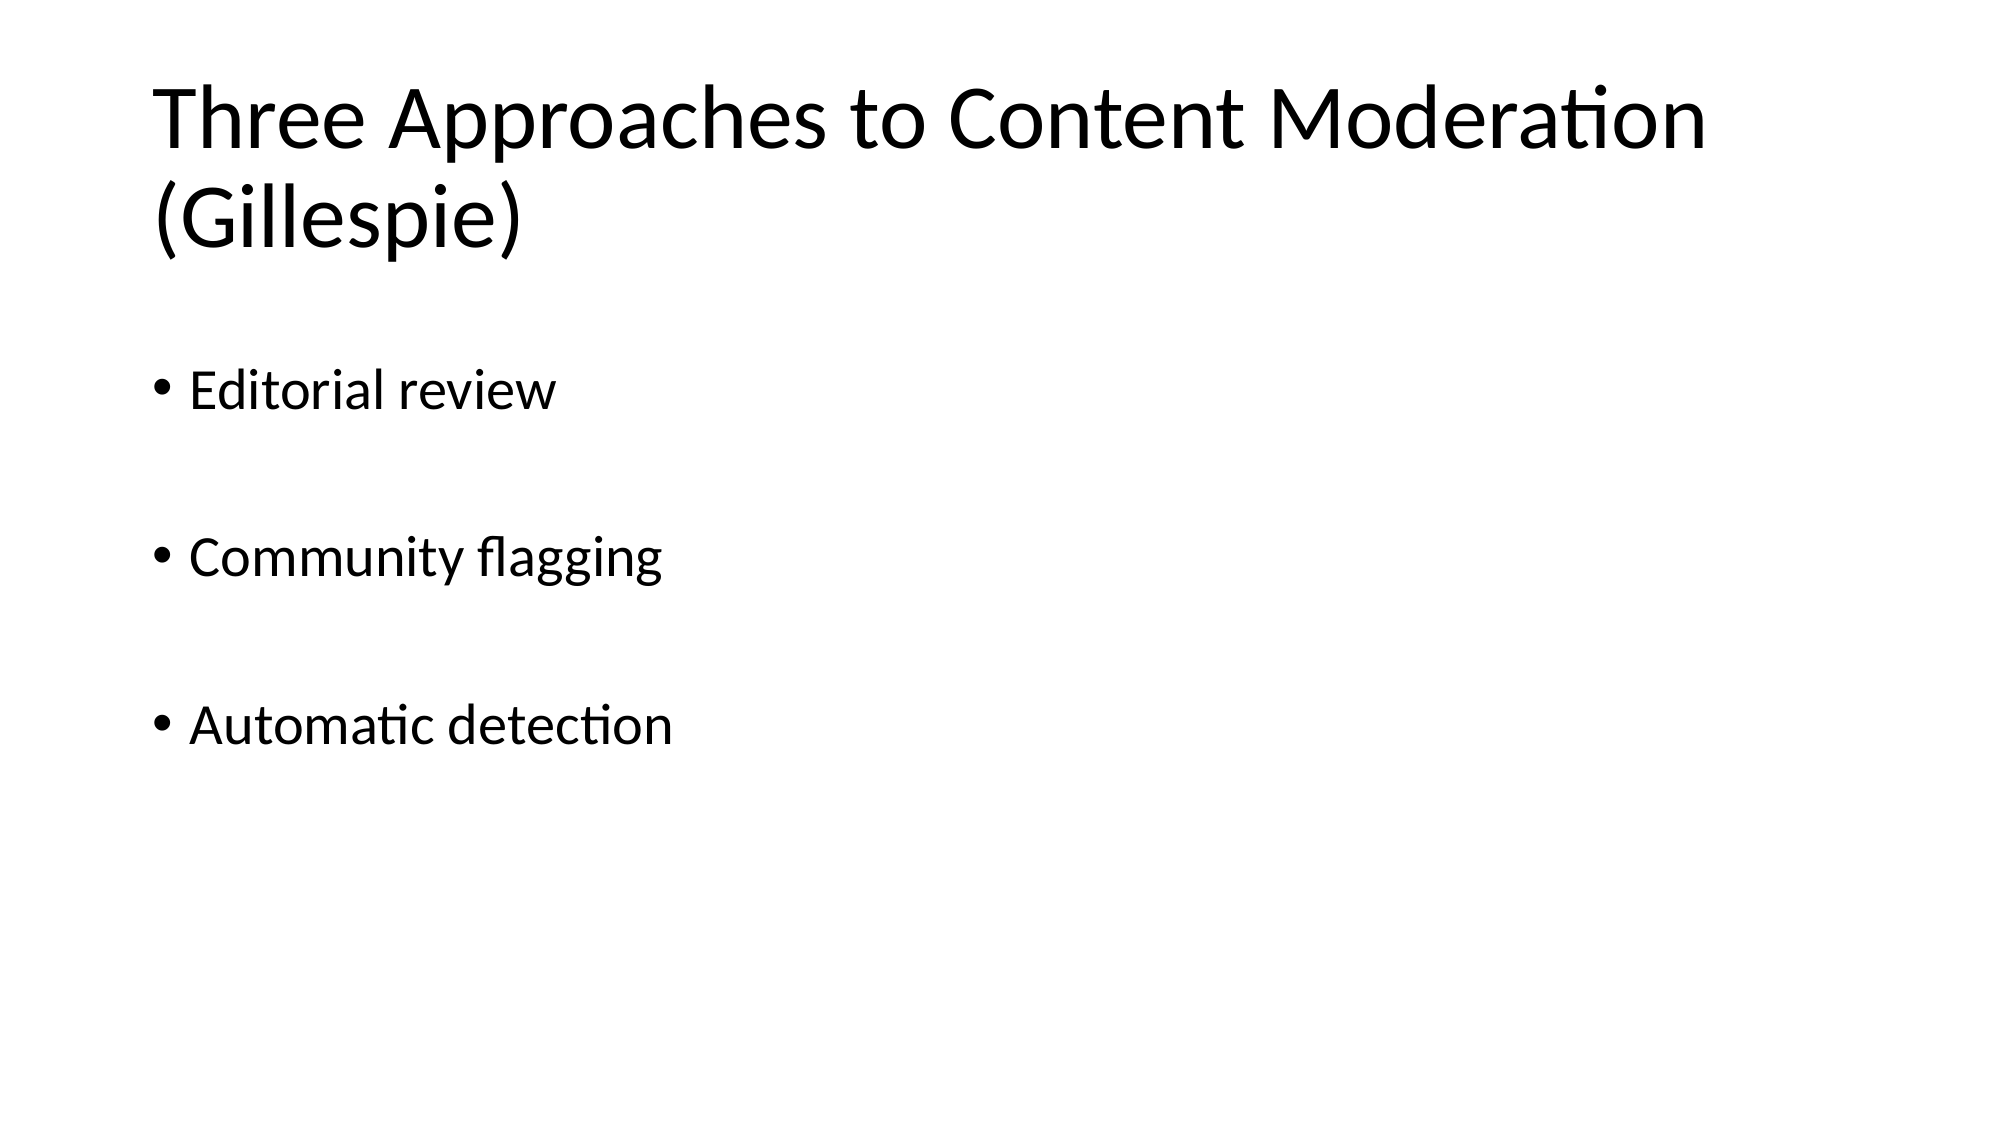

# Three Approaches to Content Moderation (Gillespie)
Editorial review

Community flagging

Automatic detection